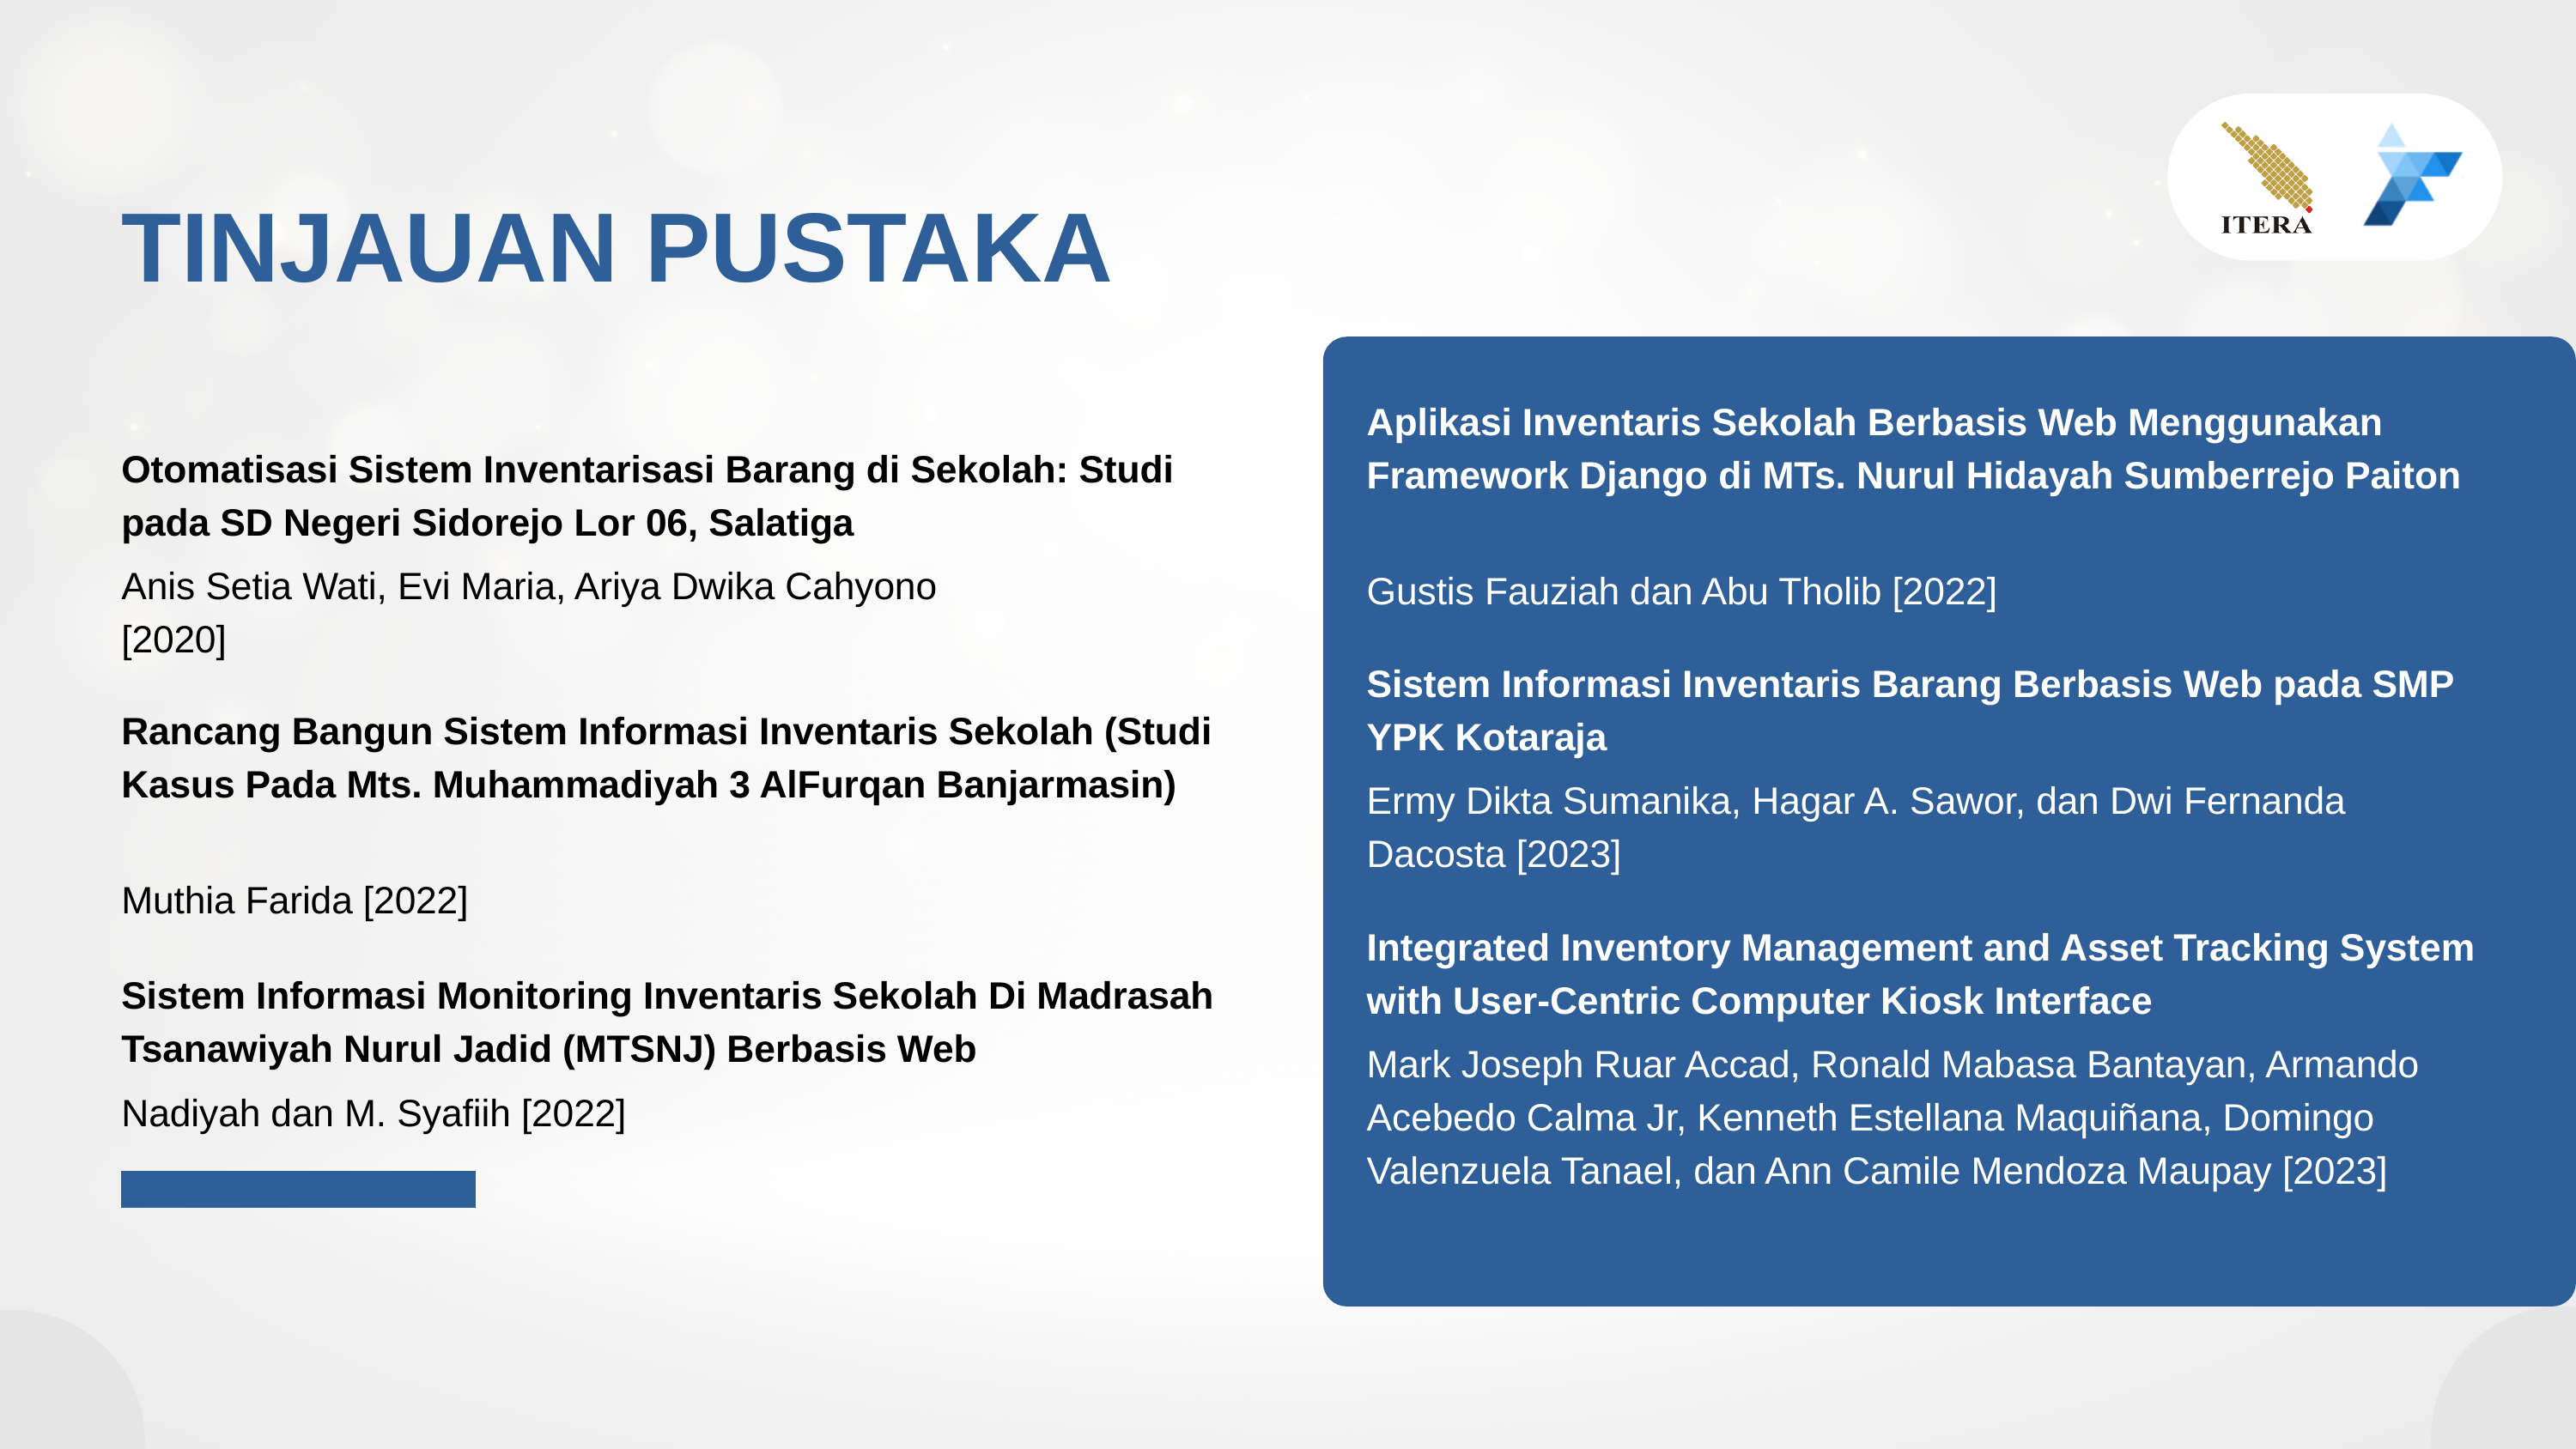

TINJAUAN PUSTAKA

Aplikasi Inventaris Sekolah Berbasis Web Menggunakan Framework Django di MTs. Nurul Hidayah Sumberrejo Paiton
Otomatisasi Sistem Inventarisasi Barang di Sekolah: Studi pada SD Negeri Sidorejo Lor 06, Salatiga
Anis Setia Wati, Evi Maria, Ariya Dwika Cahyono
[2020]
Rancang Bangun Sistem Informasi Inventaris Sekolah (Studi Kasus Pada Mts. Muhammadiyah 3 AlFurqan Banjarmasin)
Muthia Farida [2022]
Sistem Informasi Monitoring Inventaris Sekolah Di Madrasah Tsanawiyah Nurul Jadid (MTSNJ) Berbasis Web
Nadiyah dan M. Syafiih [2022]
Gustis Fauziah dan Abu Tholib [2022]
Sistem Informasi Inventaris Barang Berbasis Web pada SMP YPK Kotaraja
Ermy Dikta Sumanika, Hagar A. Sawor, dan Dwi Fernanda Dacosta [2023]
Integrated Inventory Management and Asset Tracking System with User-Centric Computer Kiosk Interface
Mark Joseph Ruar Accad, Ronald Mabasa Bantayan, Armando Acebedo Calma Jr, Kenneth Estellana Maquiñana, Domingo Valenzuela Tanael, dan Ann Camile Mendoza Maupay [2023]